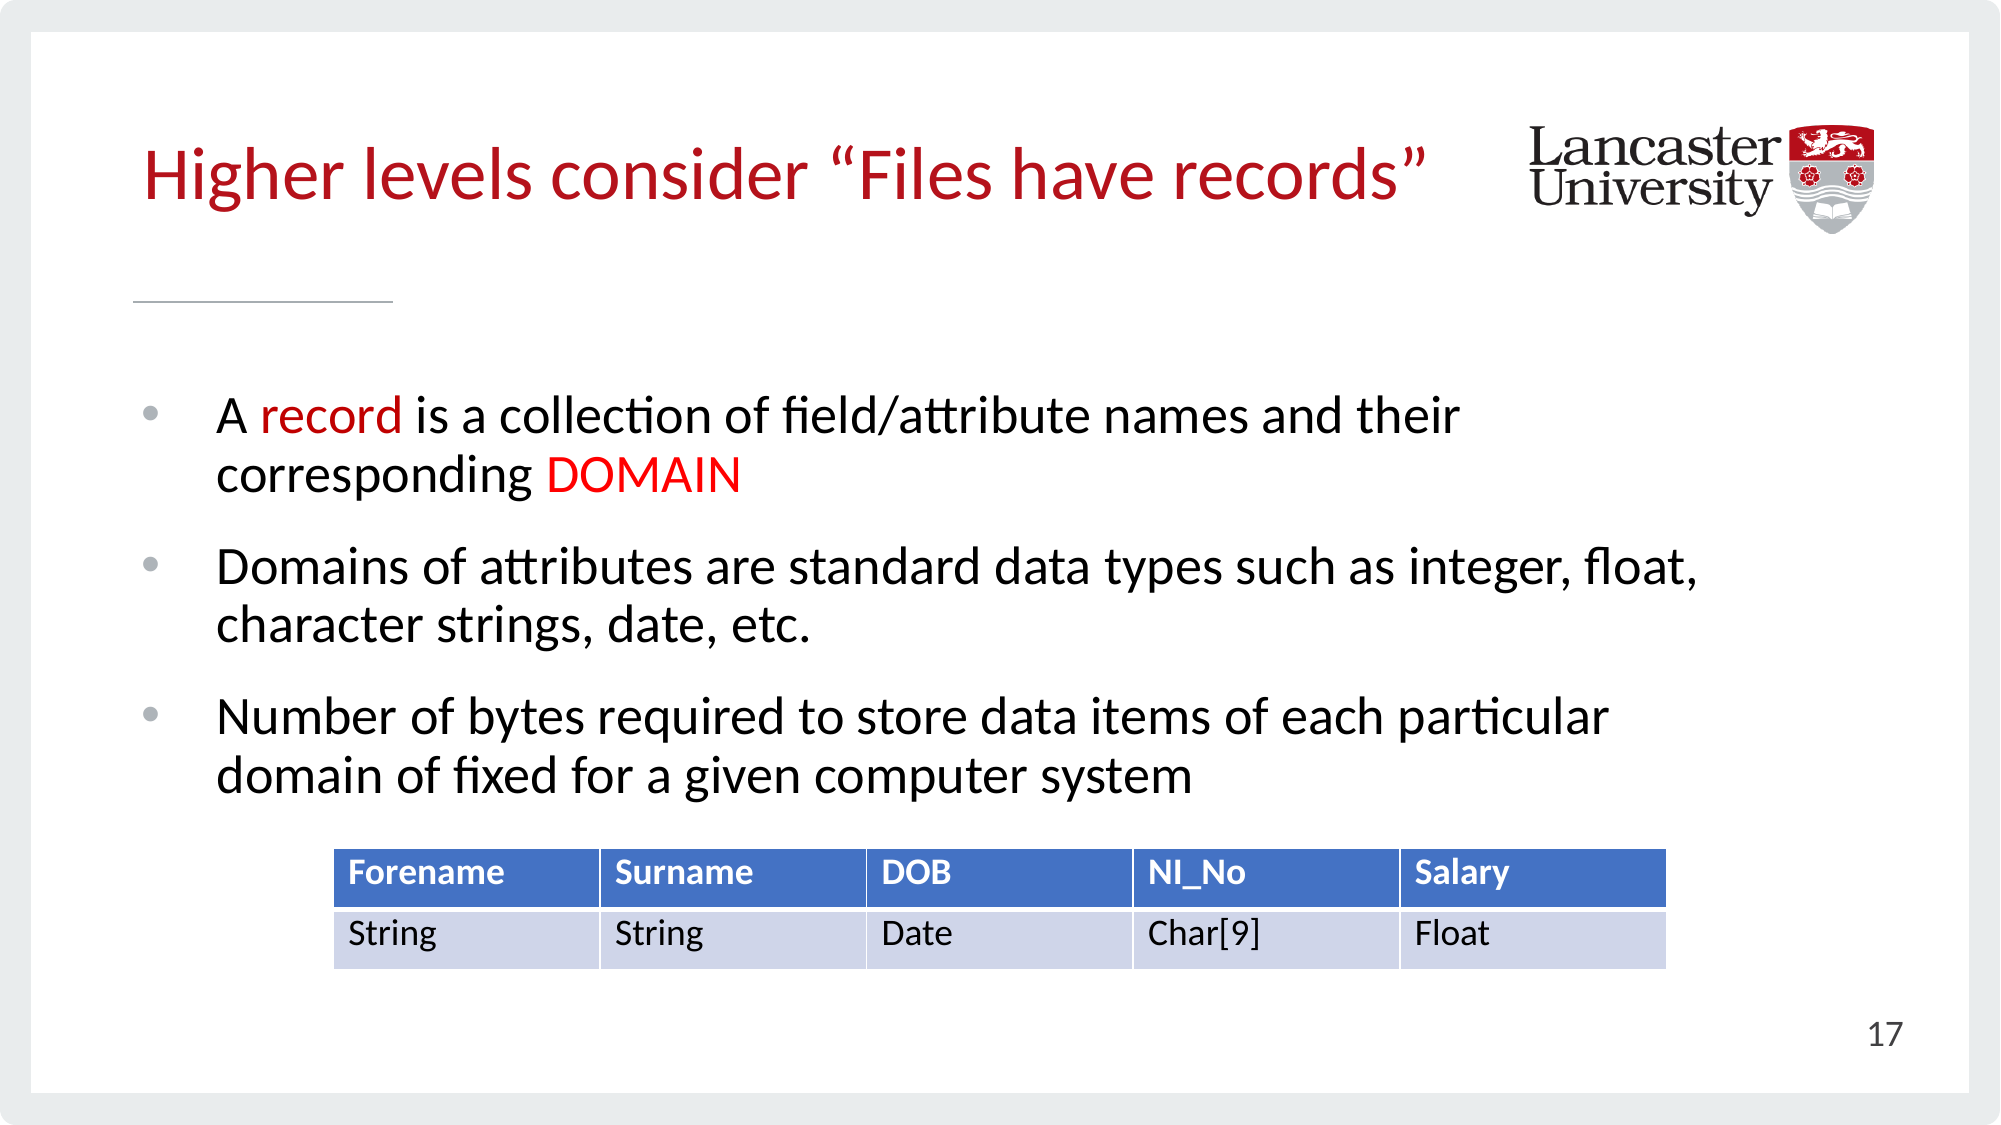

# Higher levels consider “Files have records”
A record is a collection of field/attribute names and their corresponding DOMAIN
Domains of attributes are standard data types such as integer, float, character strings, date, etc.
Number of bytes required to store data items of each particular domain of fixed for a given computer system

| Forename | Surname | DOB | NI\_No | Salary |
| --- | --- | --- | --- | --- |
| String | String | Date | Char[9] | Float |
17